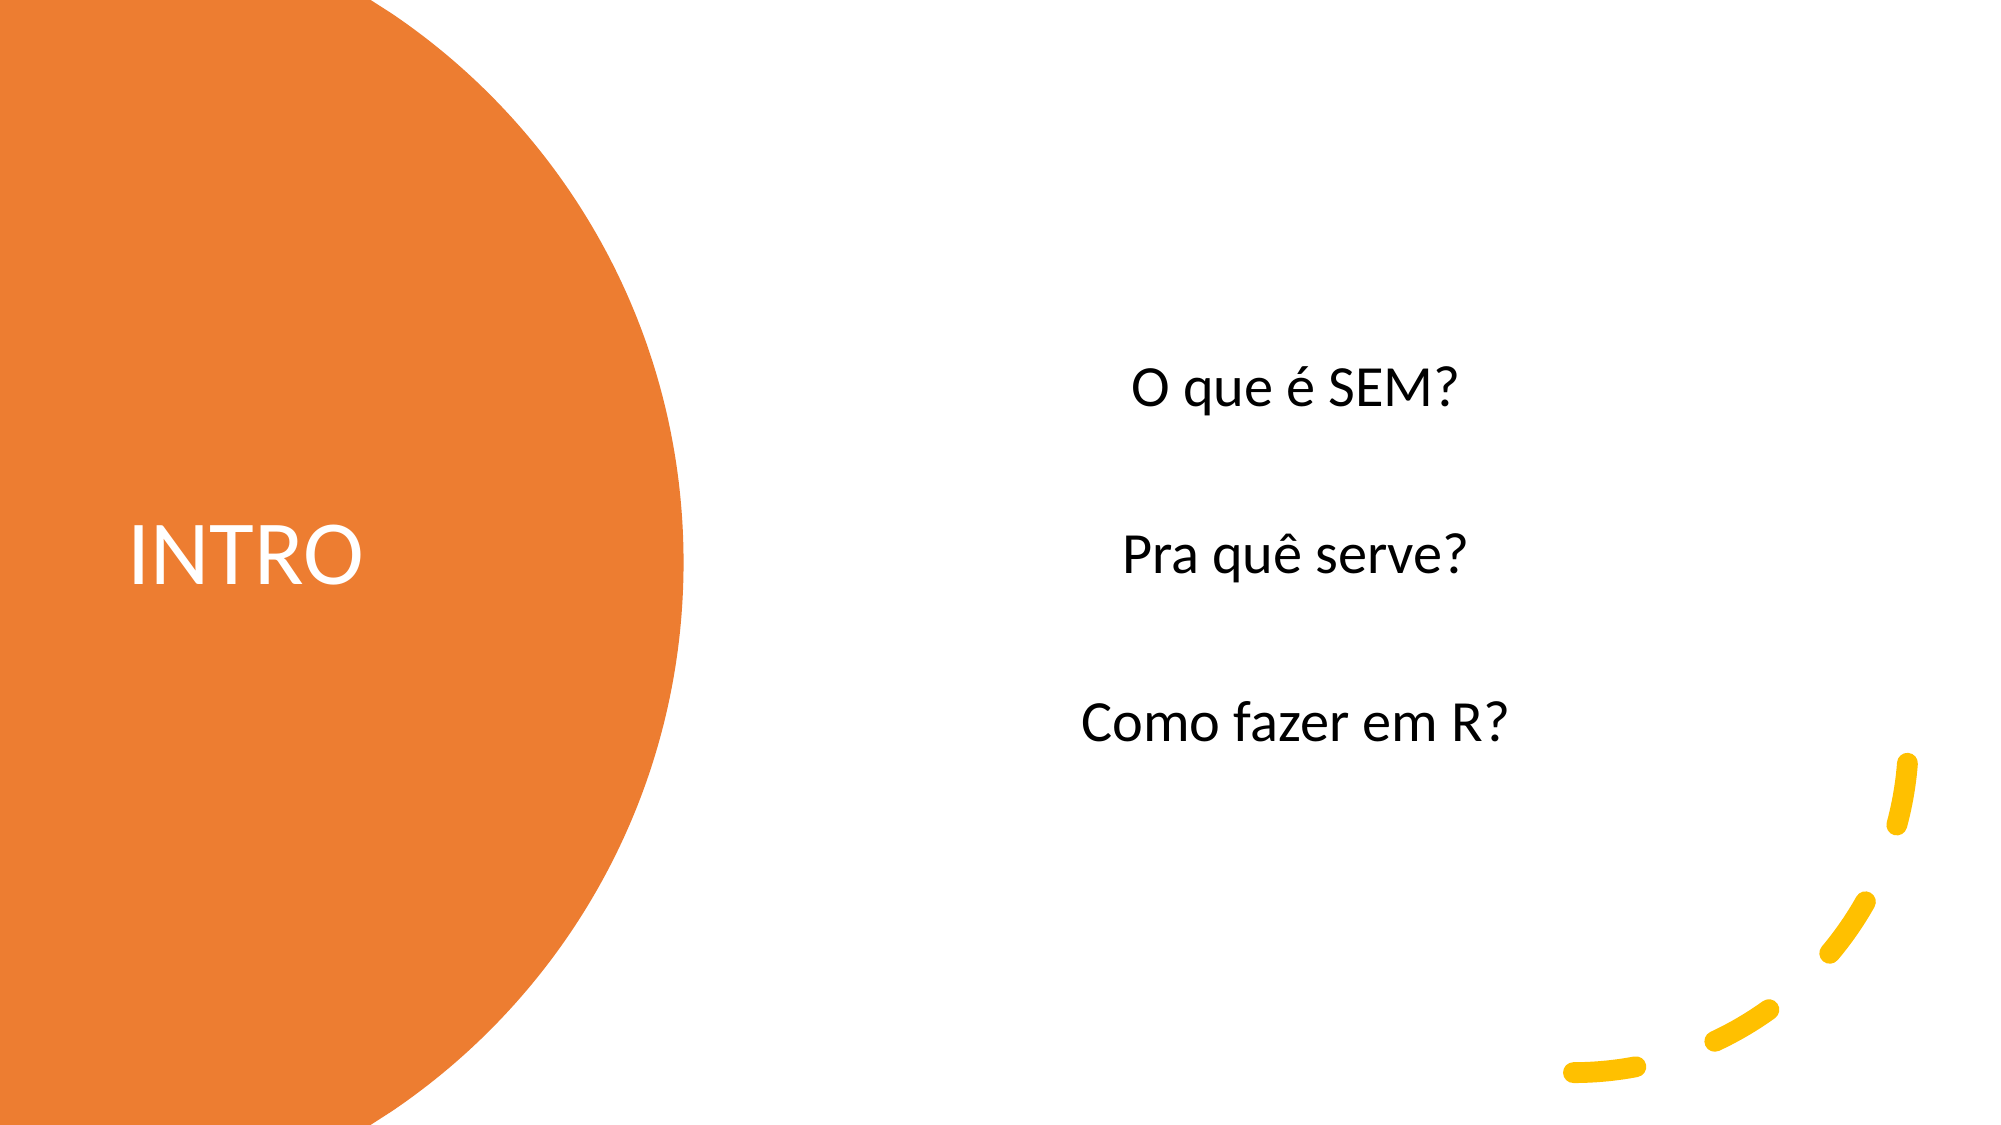

O que é SEM?

Pra quê serve?

Como fazer em R?
# INTRO